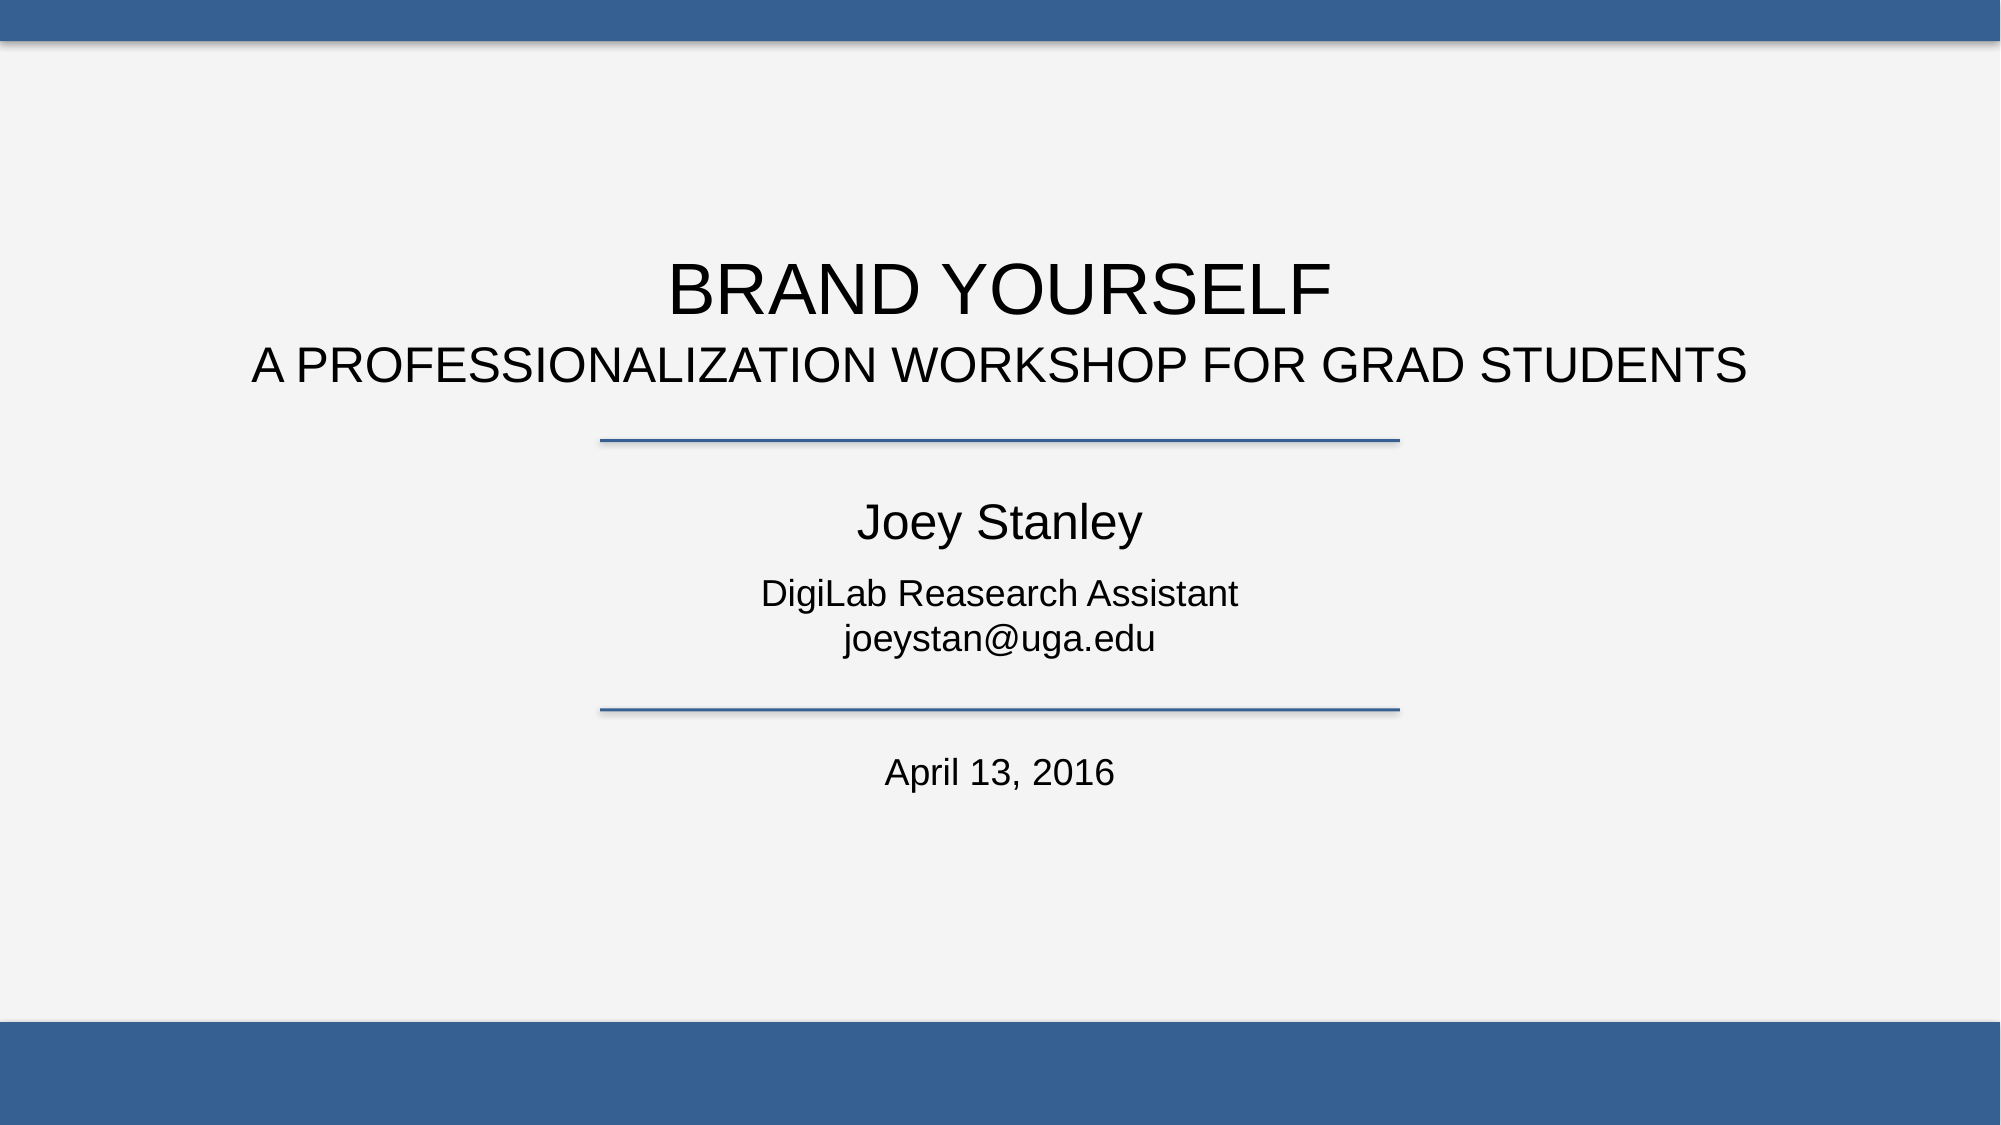

Brand Yourself
a professionalization workshop for grad students
Joey Stanley

DigiLab Reasearch Assistant
joeystan@uga.edu

April 13, 2016